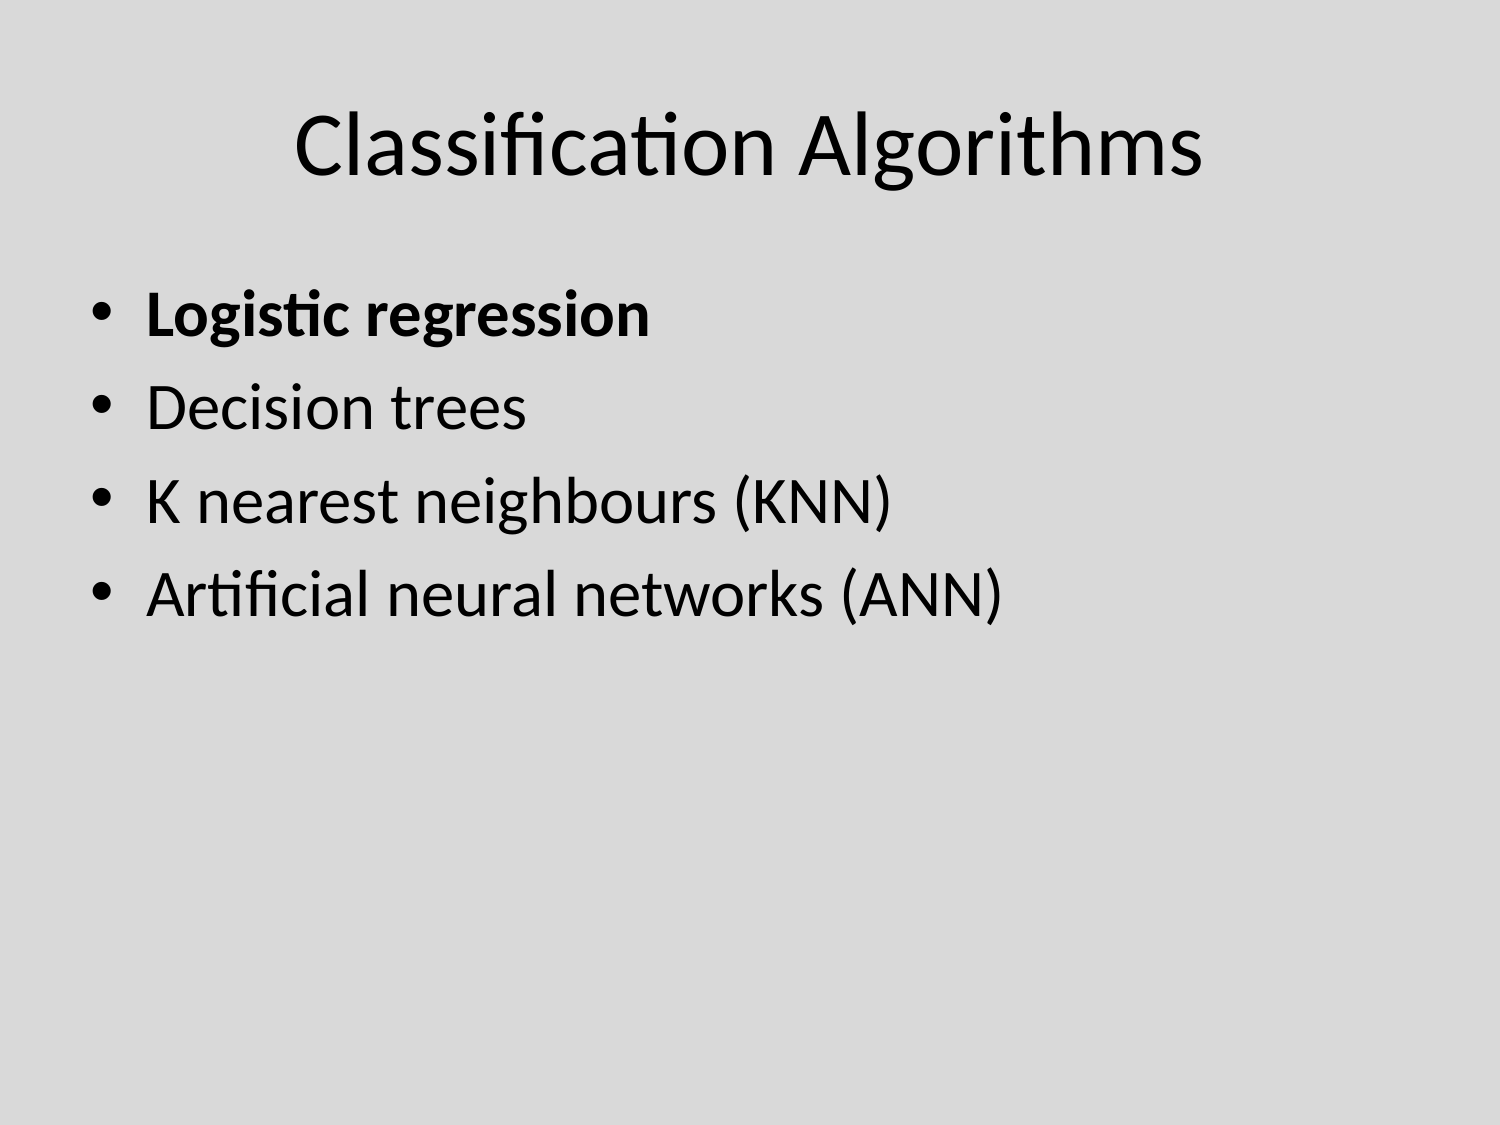

# Classification Algorithms
Logistic regression
Decision trees
K nearest neighbours (KNN)
Artificial neural networks (ANN)